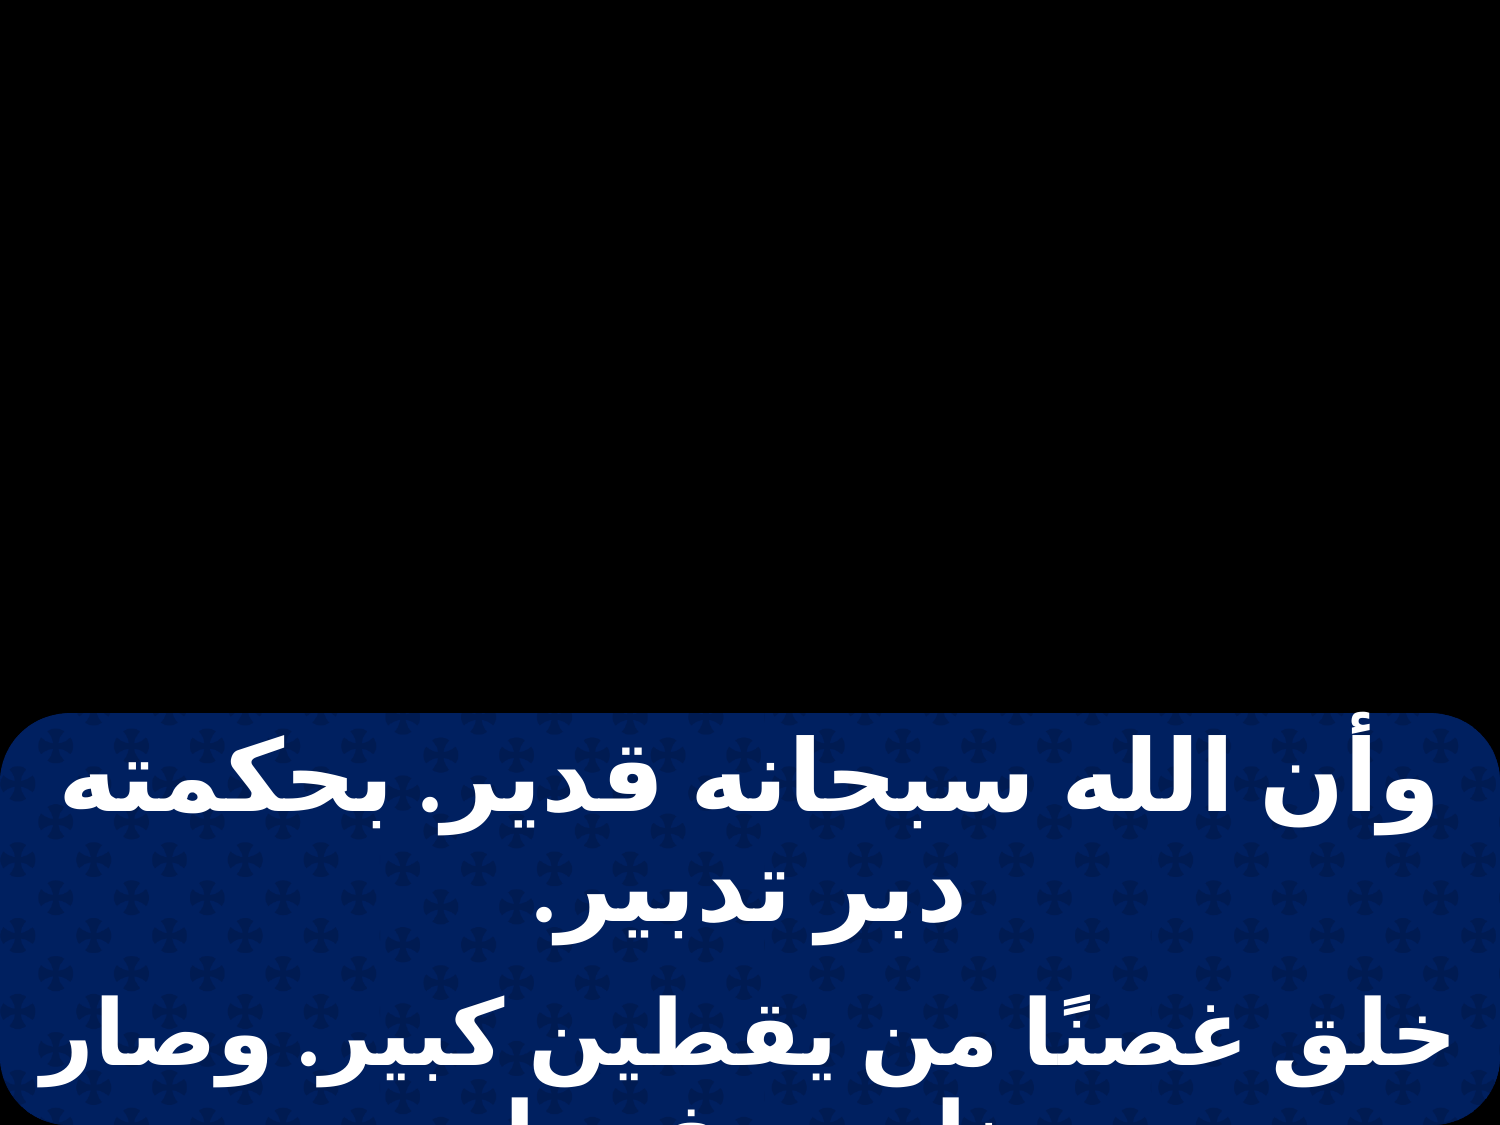

| وأن الله سبحانه قدير. بحكمته دبر تدبير. |
| --- |
|  |
| خلق غصنًا من يقطين كبير. وصار يونان به فرحان. |